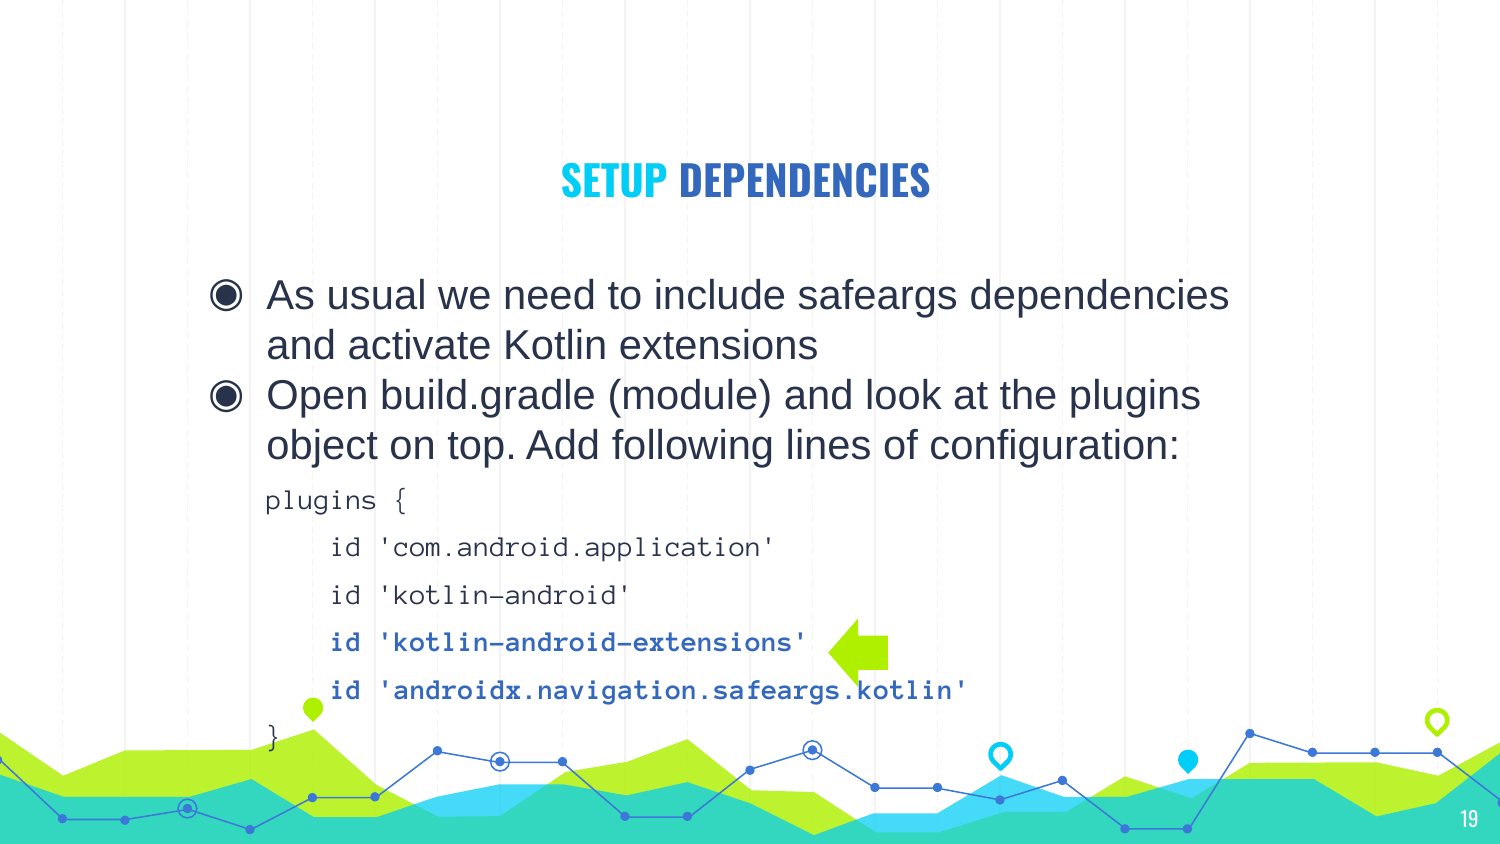

# SETUP DEPENDENCIES
As usual we need to include safeargs dependencies and activate Kotlin extensions
Open build.gradle (module) and look at the plugins object on top. Add following lines of configuration:
plugins {
    id 'com.android.application'
    id 'kotlin-android'
    id 'kotlin-android-extensions'
    id 'androidx.navigation.safeargs.kotlin'
}

19